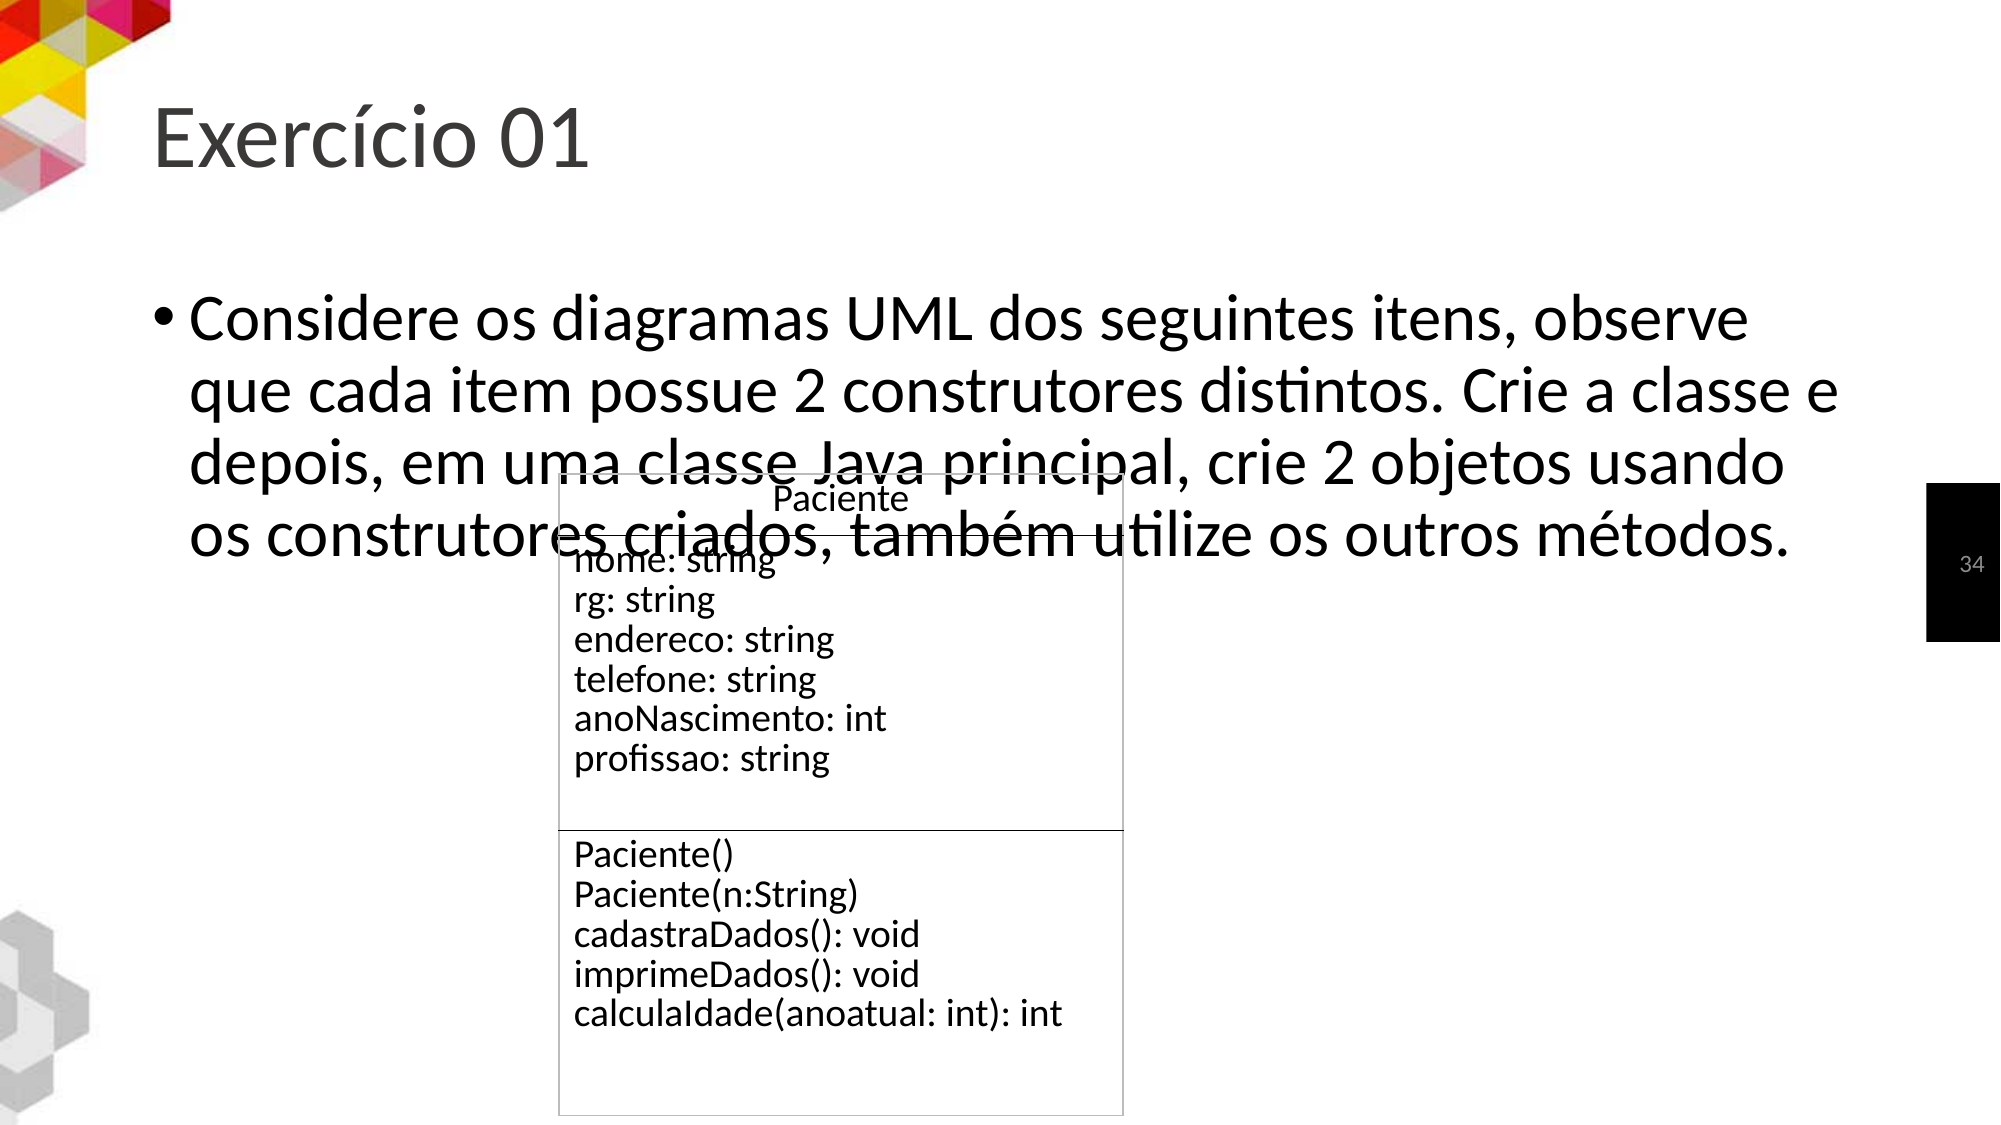

# Exercício 01
Considere os diagramas UML dos seguintes itens, observe que cada item possue 2 construtores distintos. Crie a classe e depois, em uma classe Java principal, crie 2 objetos usando os construtores criados, também utilize os outros métodos.

| Paciente |
| --- |
| nome: string rg: string endereco: string telefone: string anoNascimento: int profissao: string |
| Paciente() Paciente(n:String) cadastraDados(): void imprimeDados(): void calculaIdade(anoatual: int): int |